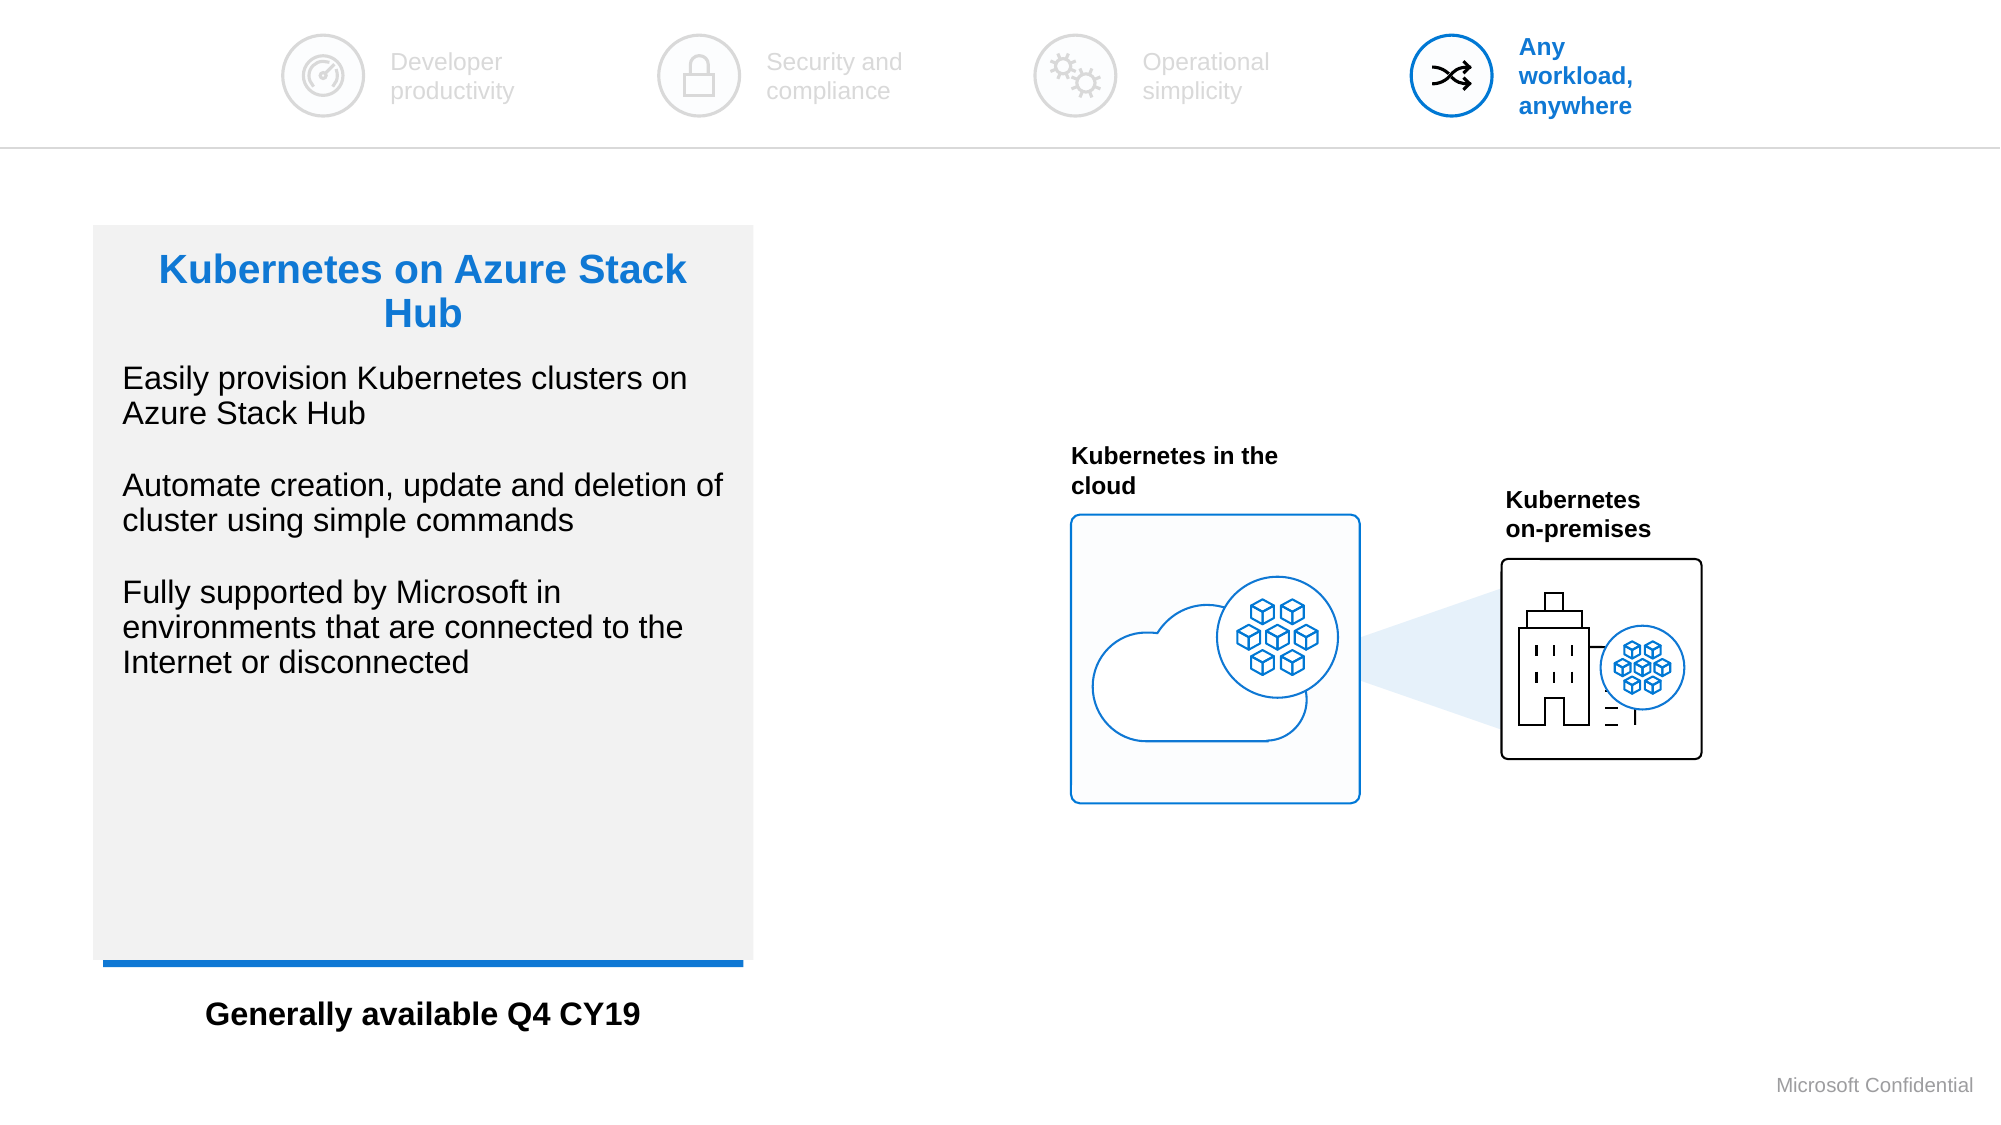

Any
workload,
anywhere

Developer
productivity

Security and compliance

Operational simplicity

Kubernetes on Azure Stack Hub
Easily provision Kubernetes clusters on Azure Stack​ Hub
Automate creation, update and deletion of cluster using simple commands
Fully supported by Microsoft in environments that are connected to the Internet or disconnected

Generally available Q4 CY19
Kubernetes in the cloud
Kubernetes on-premises

Microsoft Confidential